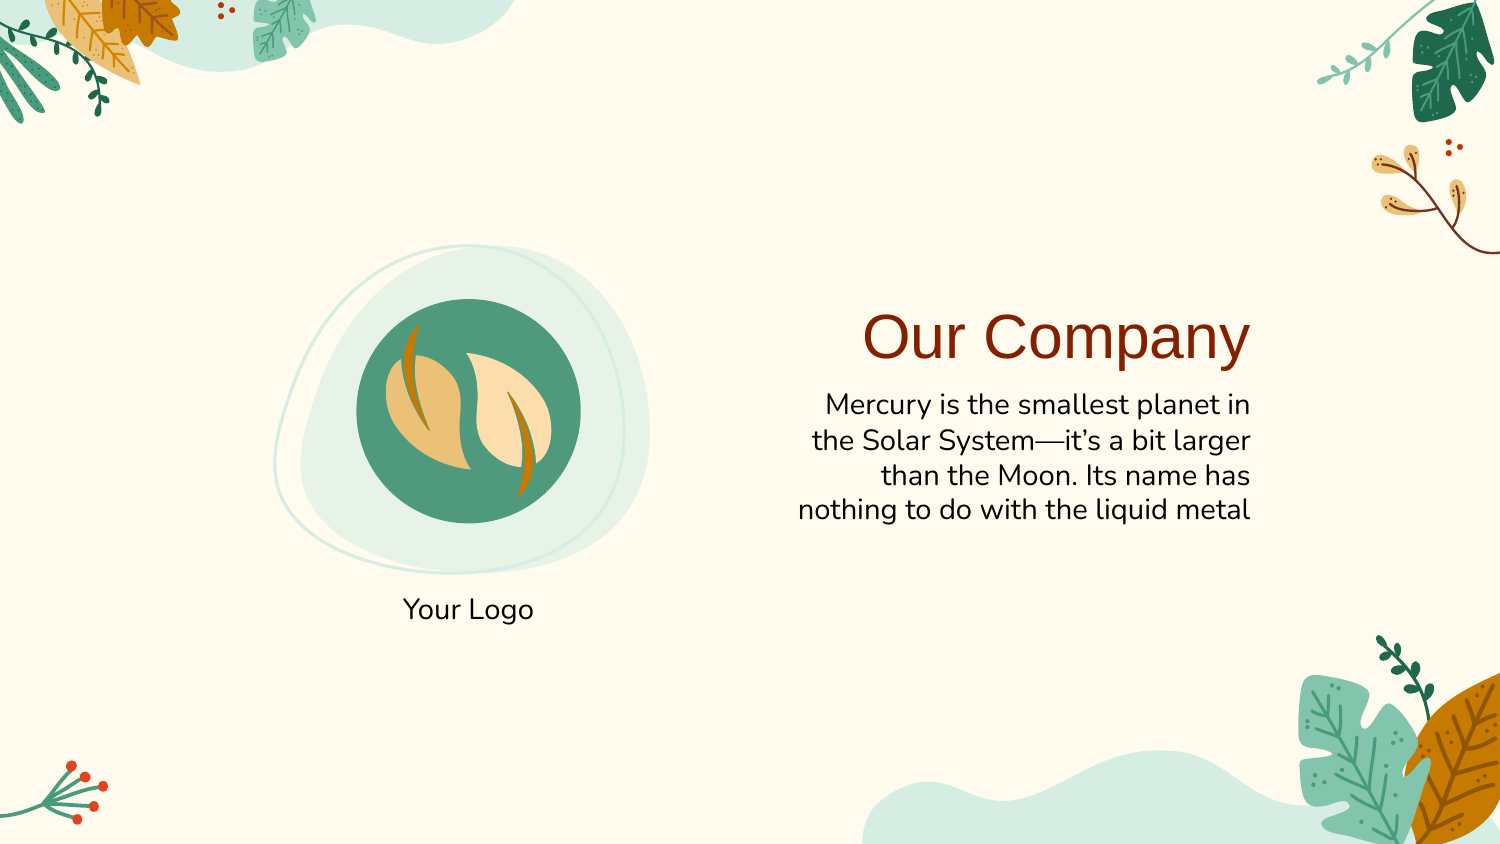

# Our Company

Mercury is the smallest planet in the Solar System—it’s a bit larger than the Moon. Its name has nothing to do with the liquid metal
Your Logo